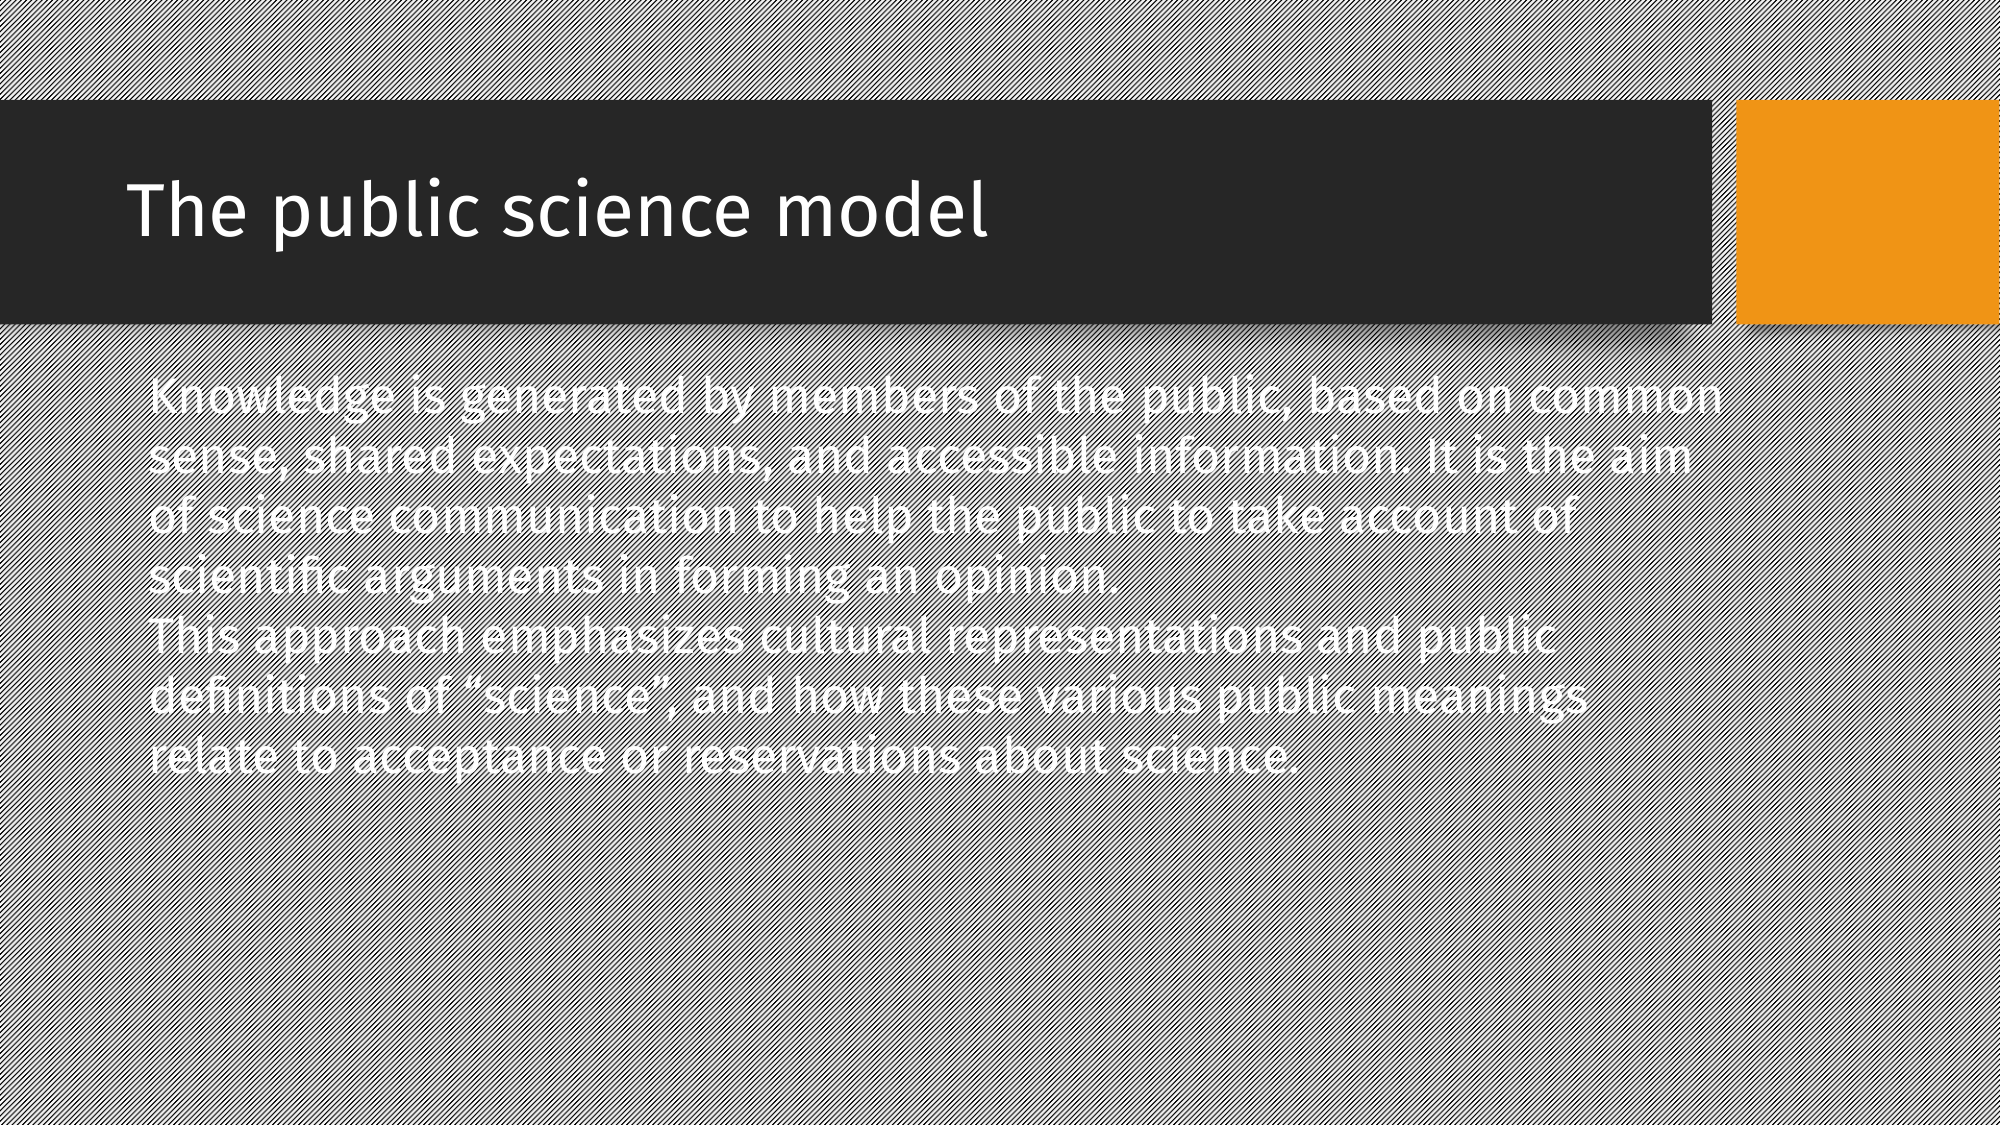

The public science model
Knowledge is generated by members of the public, based on common sense, shared expectations, and accessible information. It is the aim of science communication to help the public to take account of scientific arguments in forming an opinion.
This approach emphasizes cultural representations and public definitions of “science”, and how these various public meanings relate to acceptance or reservations about science.